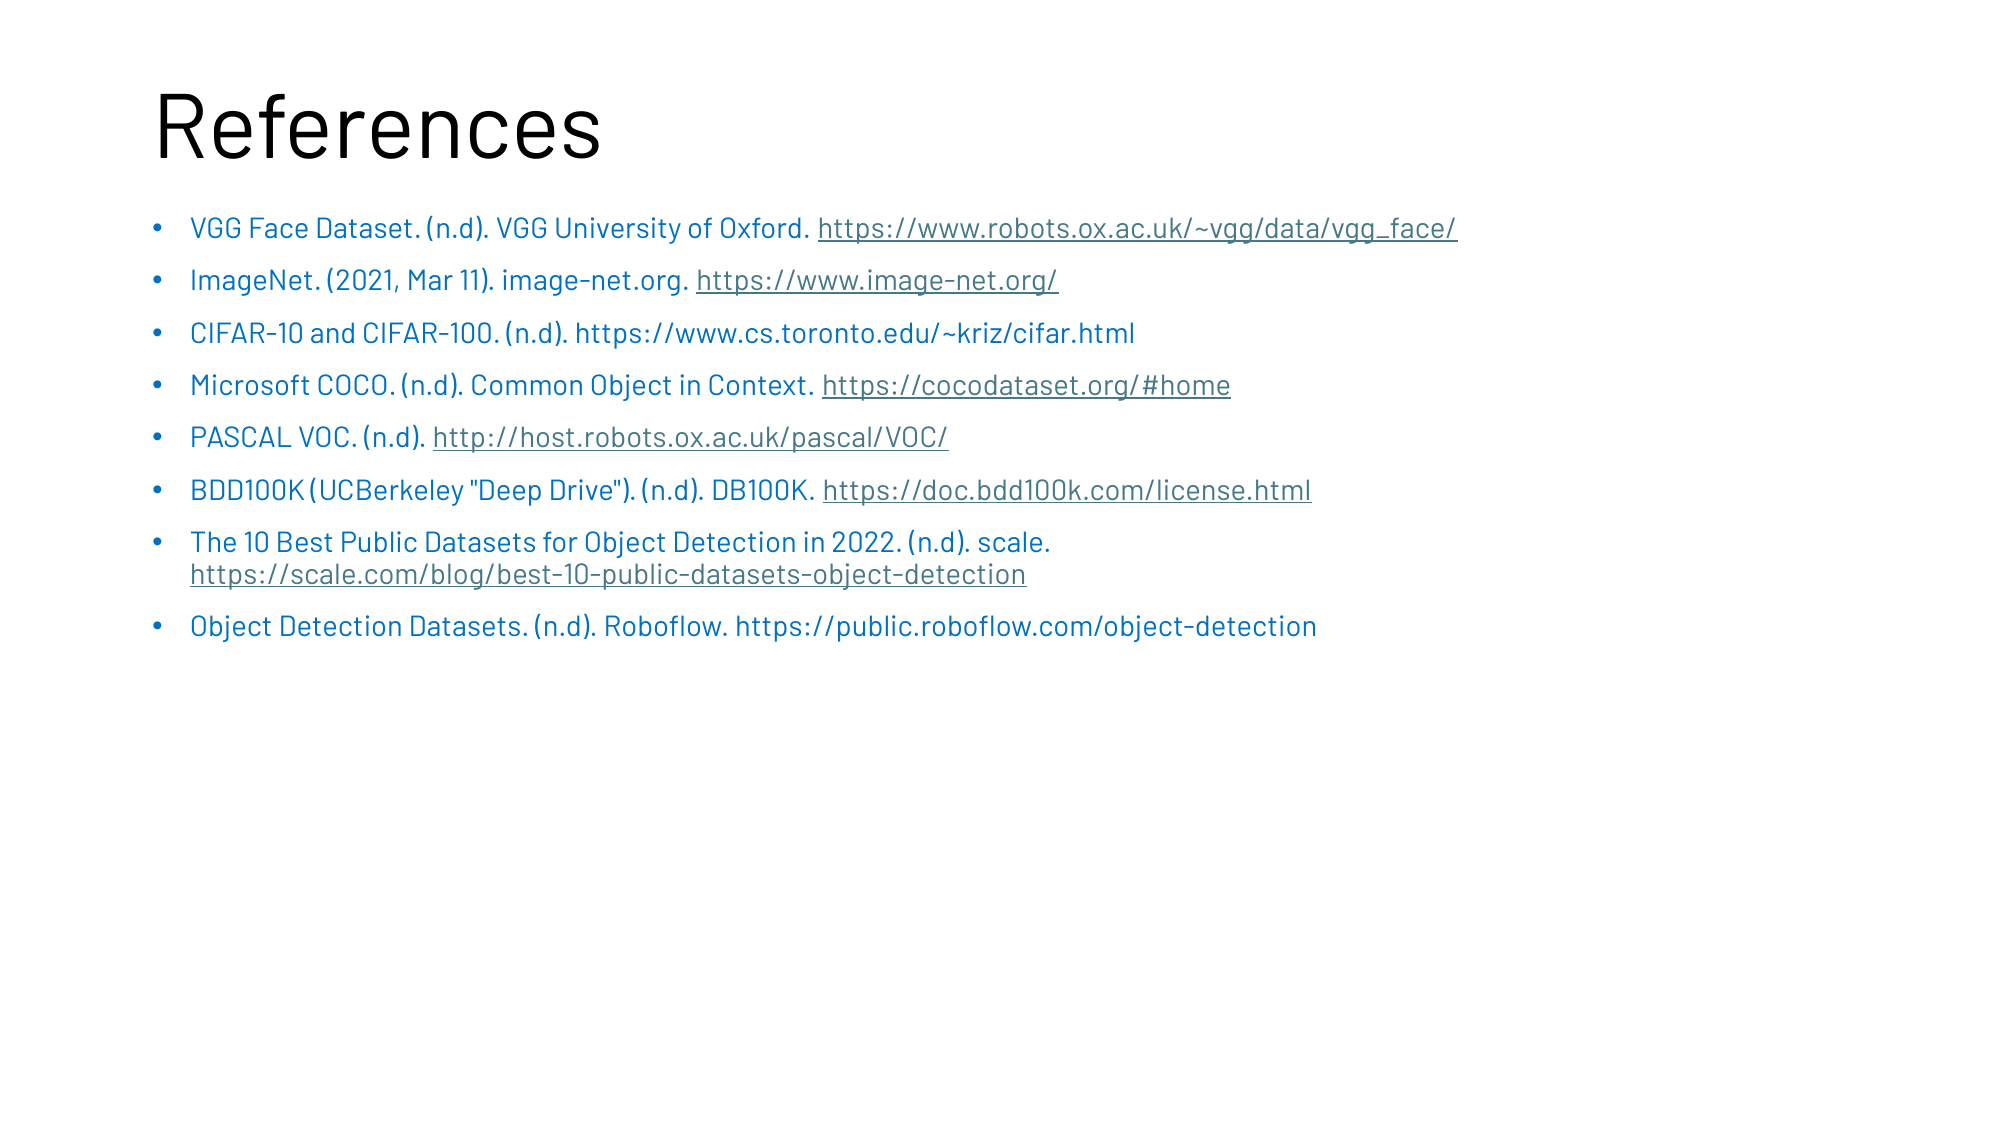

# References
VGG Face Dataset. (n.d). VGG University of Oxford. https://www.robots.ox.ac.uk/~vgg/data/vgg_face/
ImageNet. (2021, Mar 11). image-net.org. https://www.image-net.org/
CIFAR-10 and CIFAR-100. (n.d). https://www.cs.toronto.edu/~kriz/cifar.html
Microsoft COCO. (n.d). Common Object in Context. https://cocodataset.org/#home
PASCAL VOC. (n.d). http://host.robots.ox.ac.uk/pascal/VOC/
BDD100K (UCBerkeley "Deep Drive"). (n.d). DB100K. https://doc.bdd100k.com/license.html
The 10 Best Public Datasets for Object Detection in 2022. (n.d). scale. https://scale.com/blog/best-10-public-datasets-object-detection
Object Detection Datasets. (n.d). Roboflow. https://public.roboflow.com/object-detection